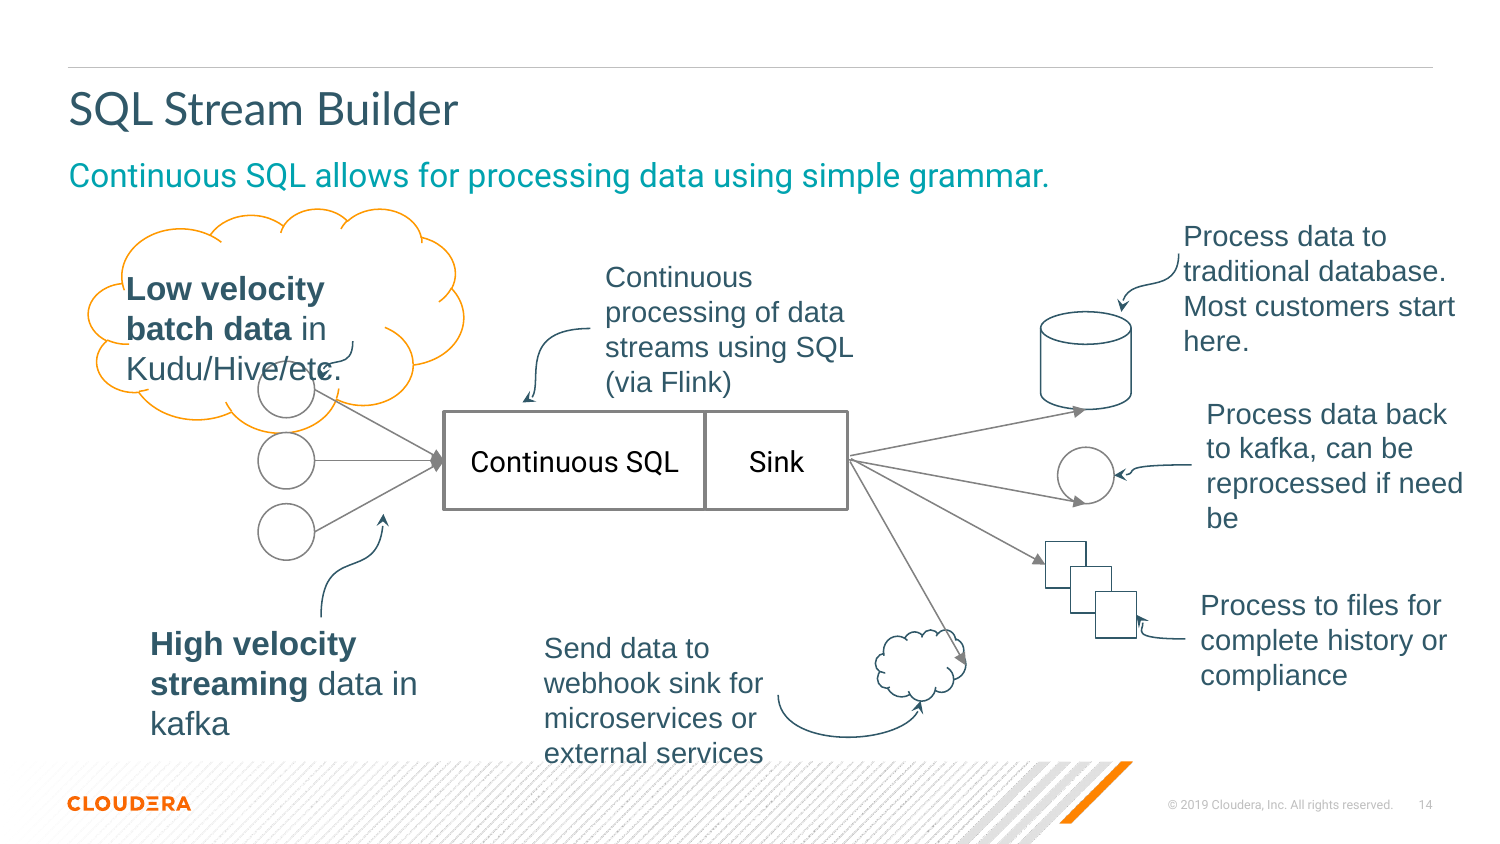

# SQL Stream Builder
Continuous SQL allows for processing data using simple grammar.
Process data to traditional database. Most customers start here.

Continuous processing of data streams using SQL (via Flink)
Low velocity batch data in Kudu/Hive/etc.

Process data back to kafka, can be reprocessed if need be

Continuous SQL
Sink

Process to files for complete history or compliance

High velocity streaming data in kafka
Send data to webhook sink for microservices or external services